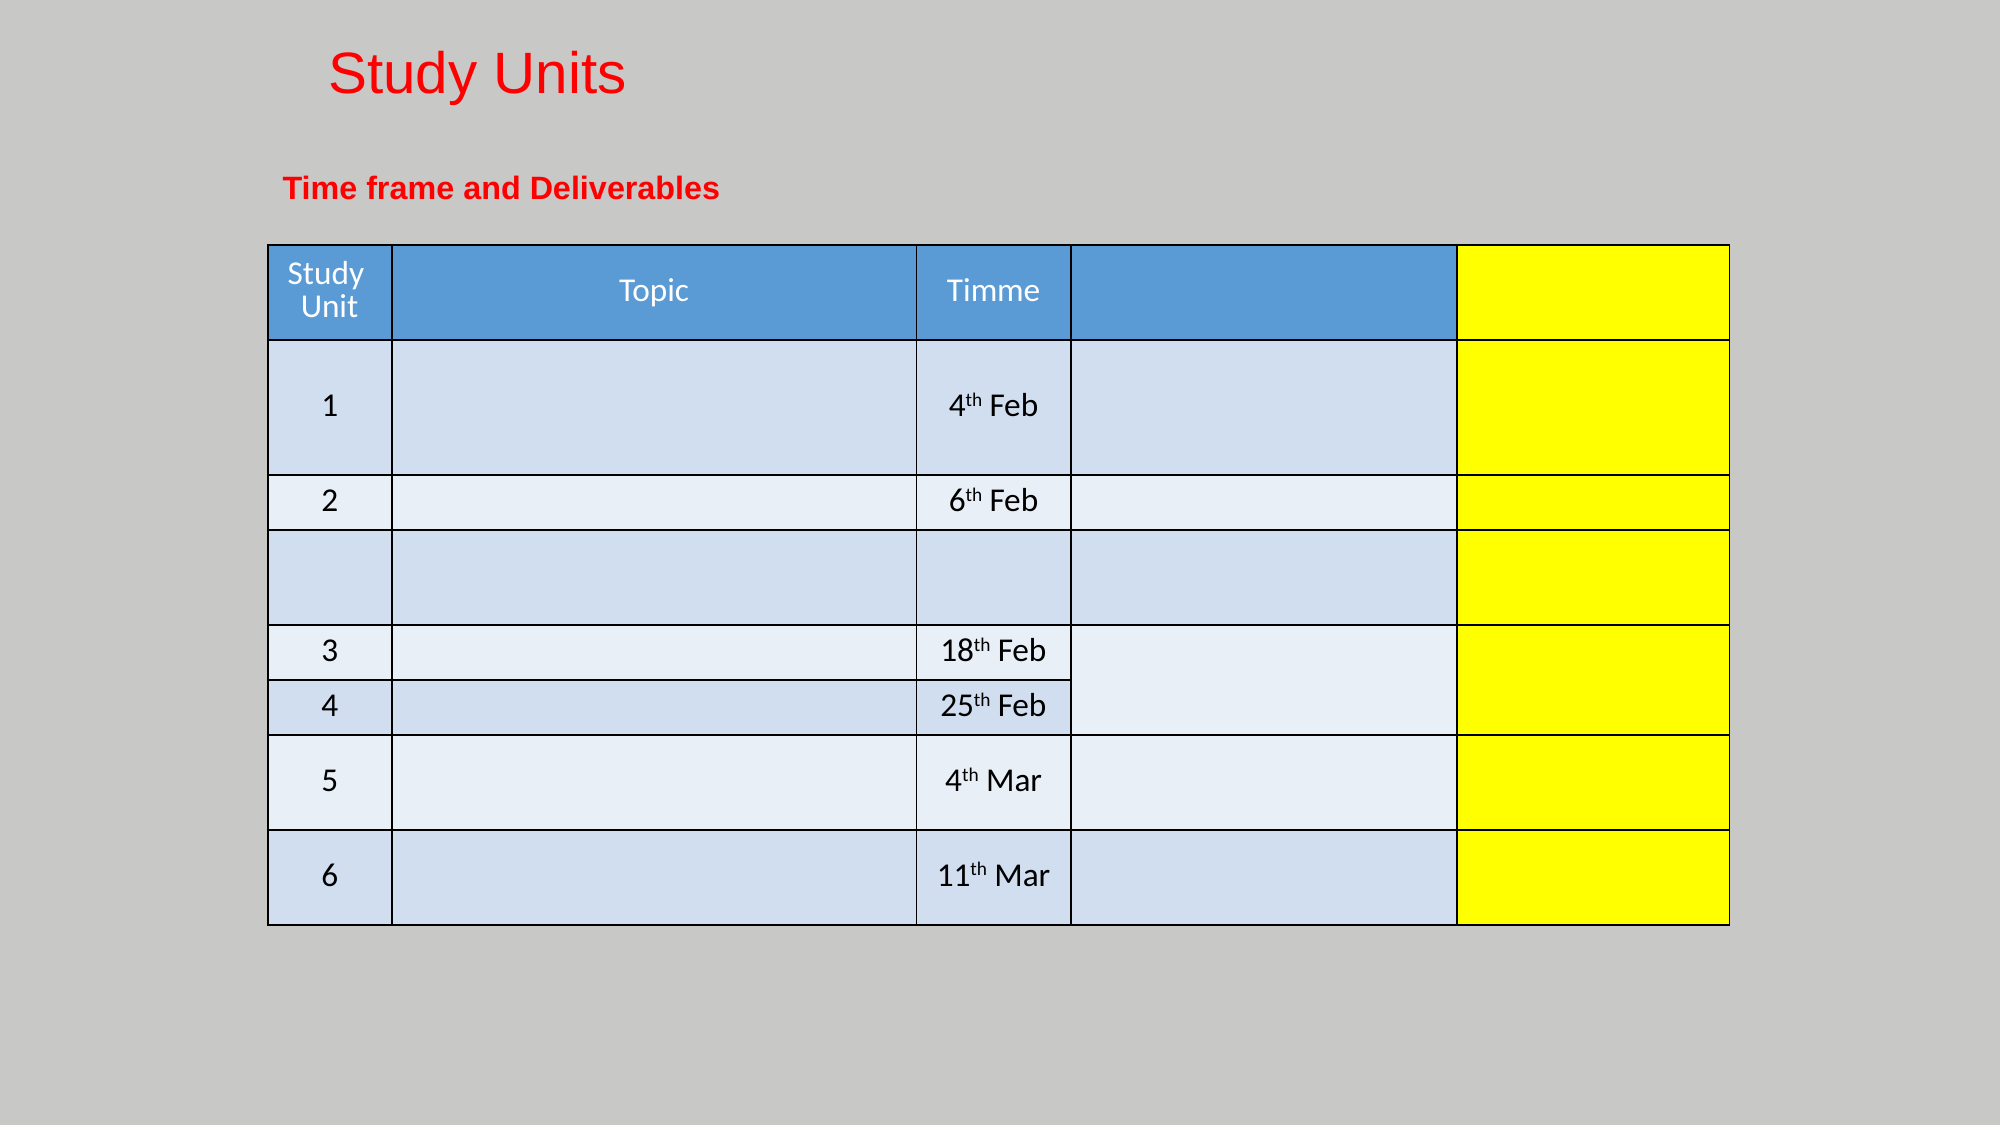

# Study Units
Time frame and Deliverables
| Study Unit | Topic | Timme |  |  |
| --- | --- | --- | --- | --- |
| 1 |  | 4th Feb |  |  |
| 2 |  | 6th Feb |  |  |
|  |  |  |  |  |
| 3 |  | 18th Feb |  |  |
| 4 |  | 25th Feb |  |  |
| 5 |  | 4th Mar |  |  |
| 6 |  | 11th Mar |  |  |